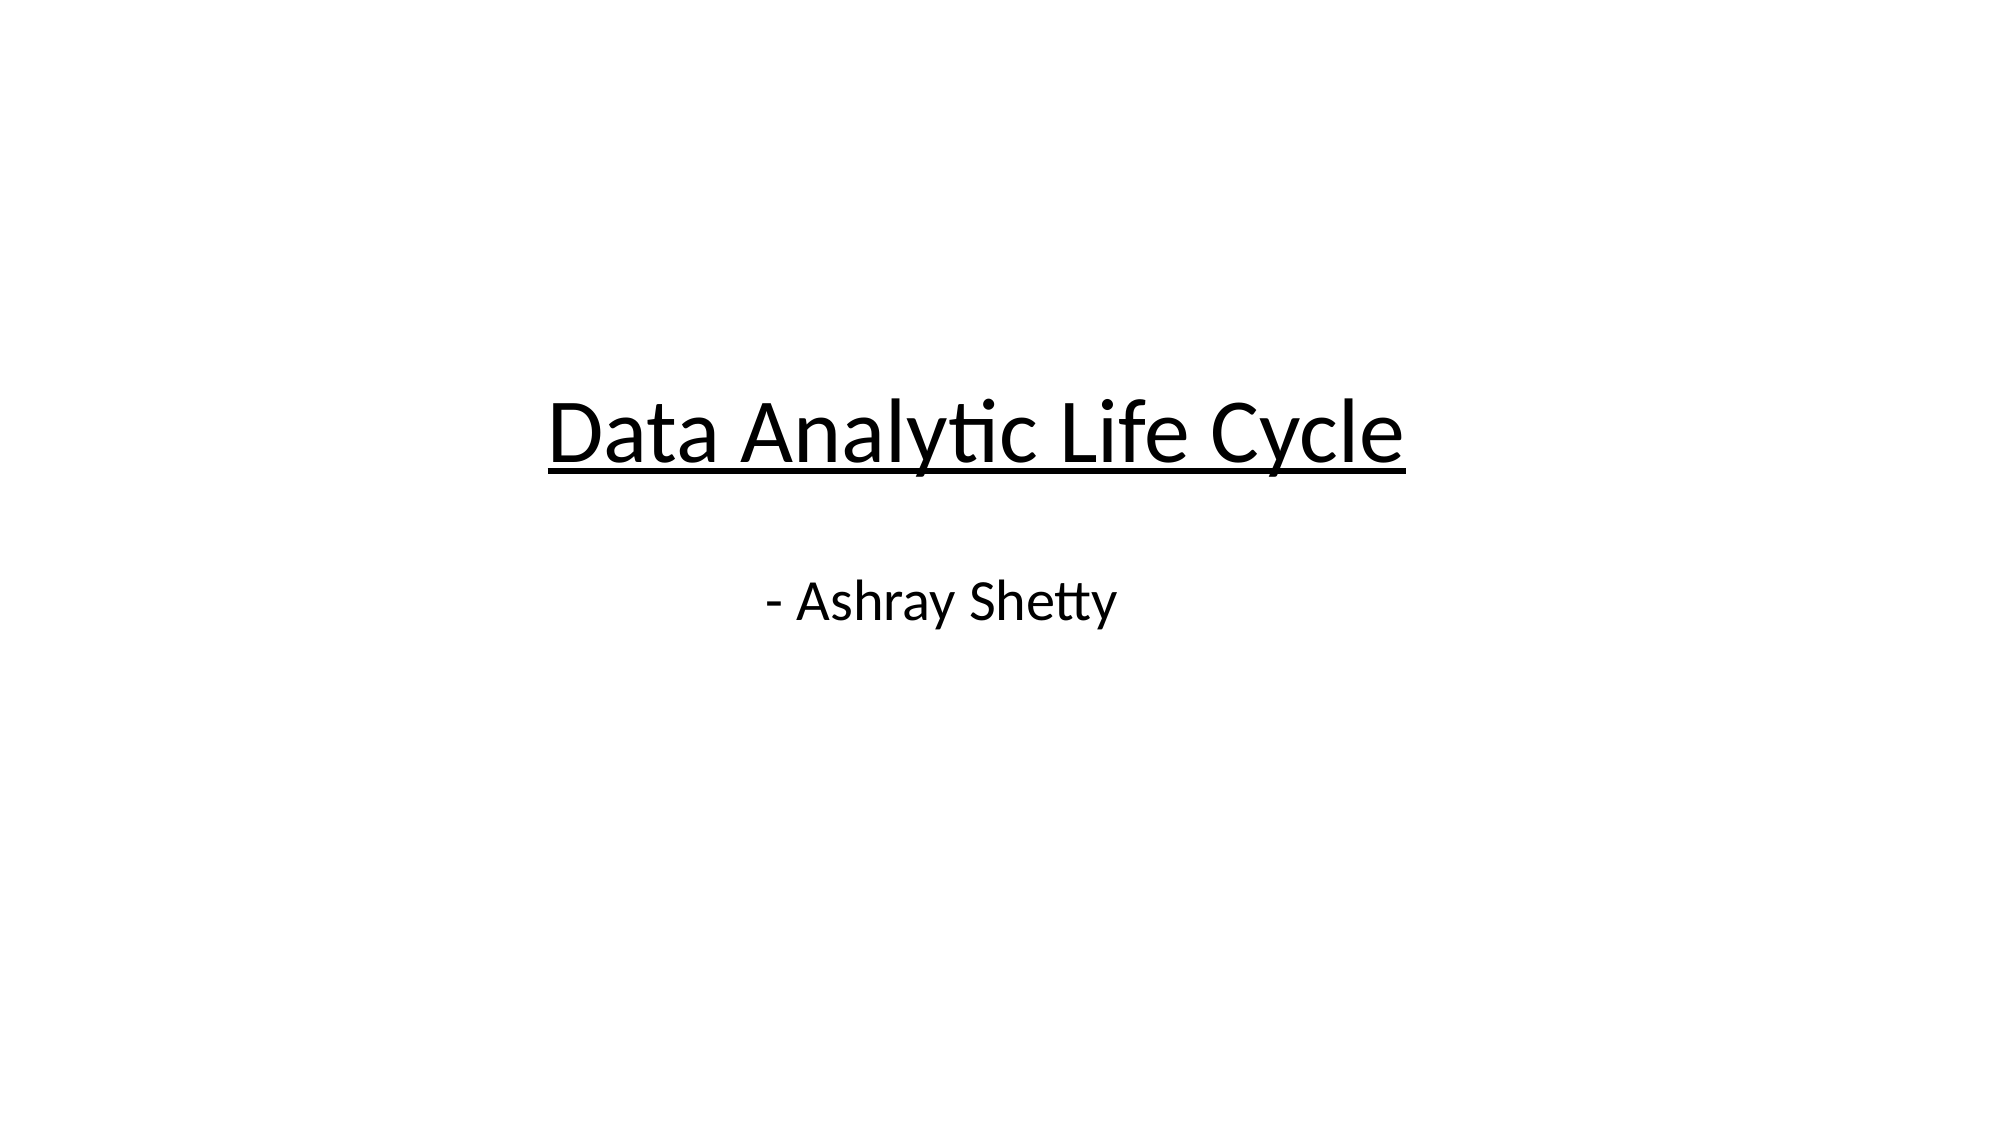

# Data Analytic Life Cycle
- Ashray Shetty